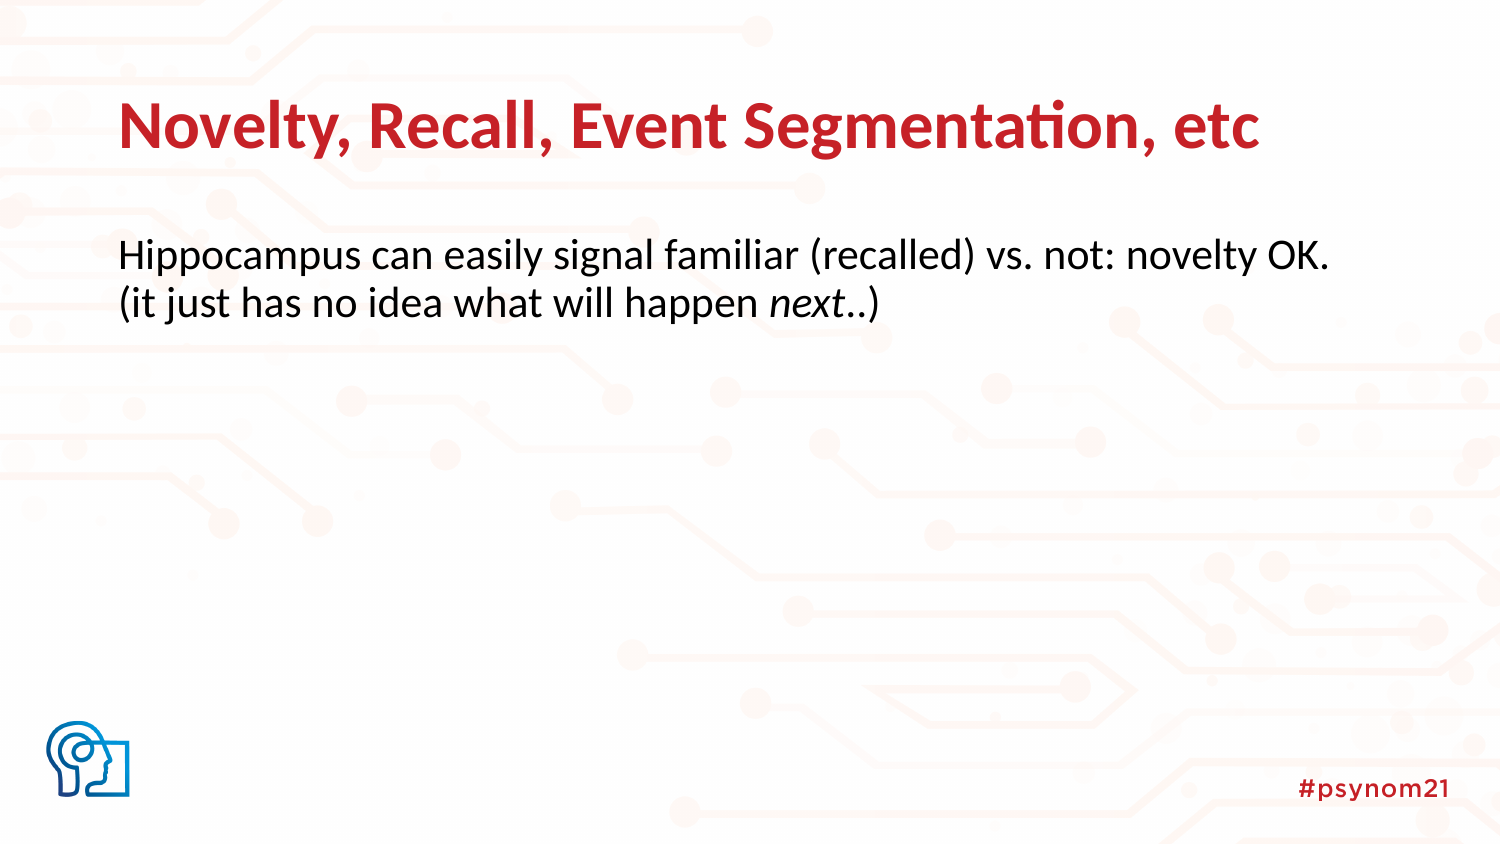

# Novelty, Recall, Event Segmentation, etc
Hippocampus can easily signal familiar (recalled) vs. not: novelty OK.  (it just has no idea what will happen next..)